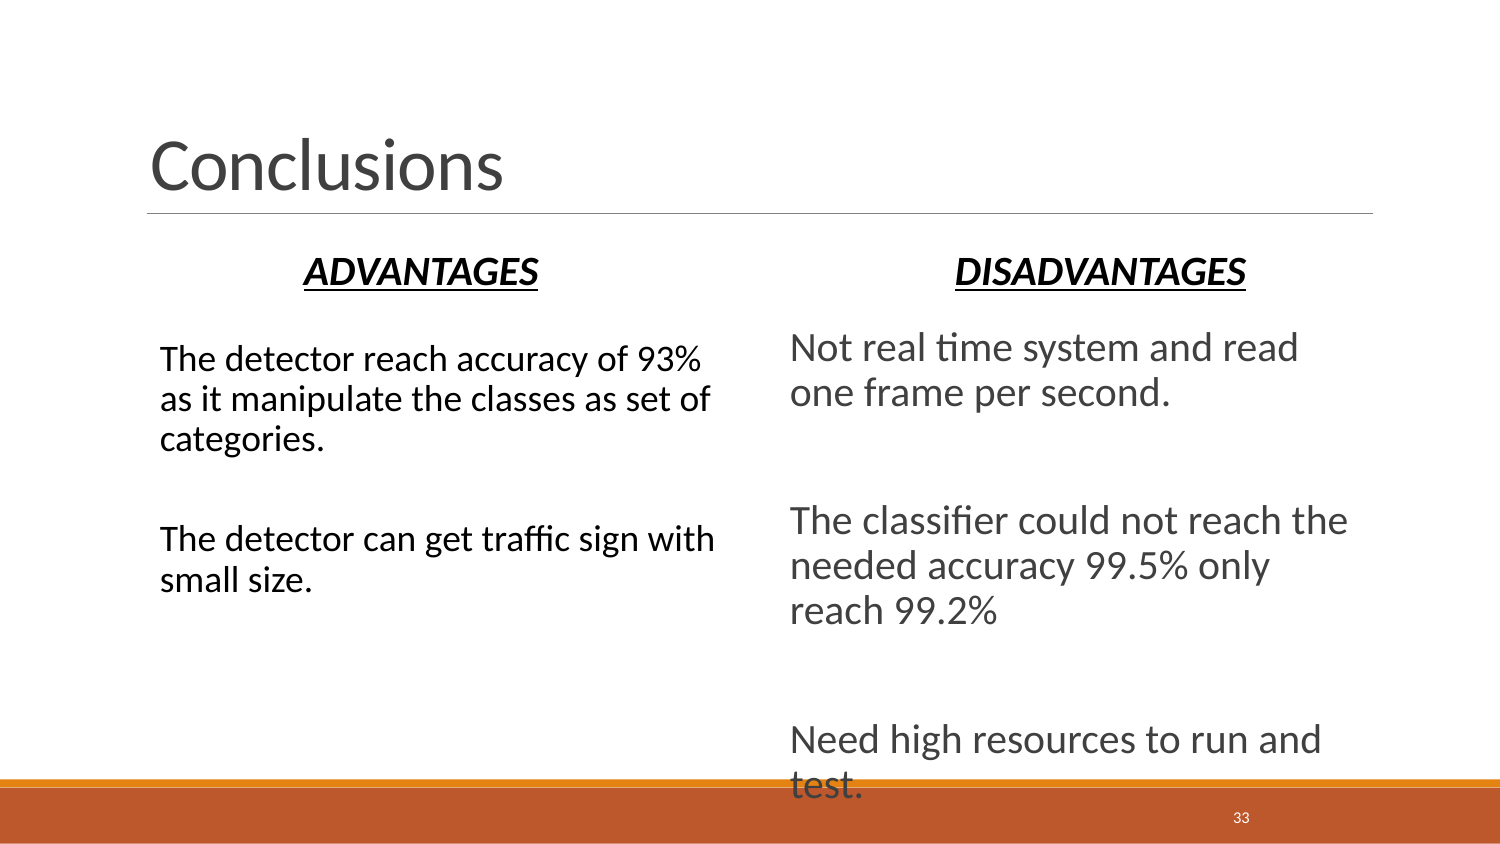

# Conclusions
                      Advantages
                         Disadvantages
Not real time system and read one frame per second.

The classifier could not reach the needed accuracy 99.5% only reach 99.2%

Need high resources to run and test.
The detector reach accuracy of 93% as it manipulate the classes as set of categories.

The detector can get traffic sign with small size.

33